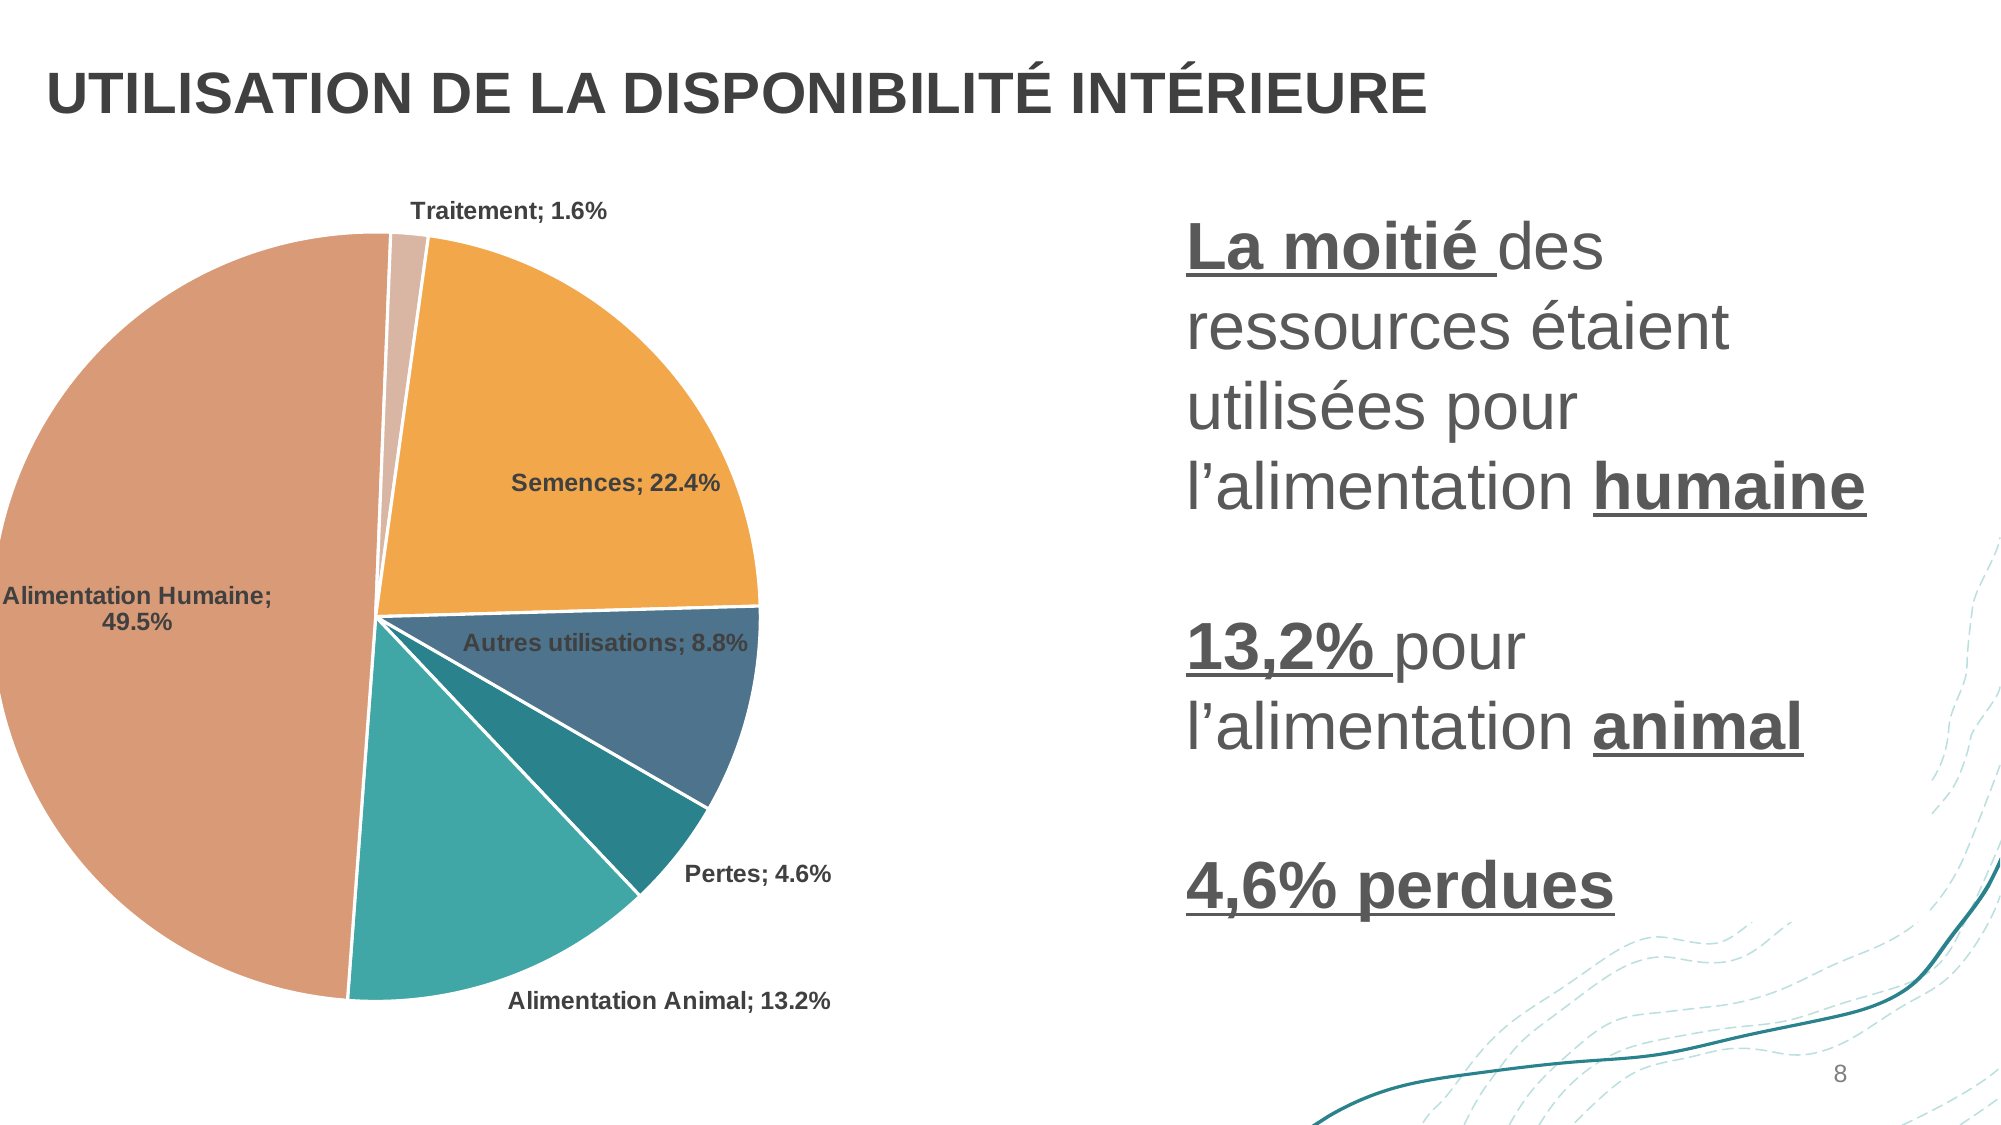

# UTILISATION DE LA Disponibilité intérieure

### Chart

| Category |  |
|---|---|
| Pertes | 0.04602056764292507 |
| Alimentation Animal | 0.13229526082426374 |
| Alimentation Humaine | 0.49462012425303736 |
| Traitement | 0.01568996870952769 |
| Semences | 0.22363102154952755 |
| Autres utilisations | 0.08774305702071858 |
La moitié des ressources étaient utilisées pour l’alimentation humaine

13,2% pour l’alimentation animal

4,6% perdues
8